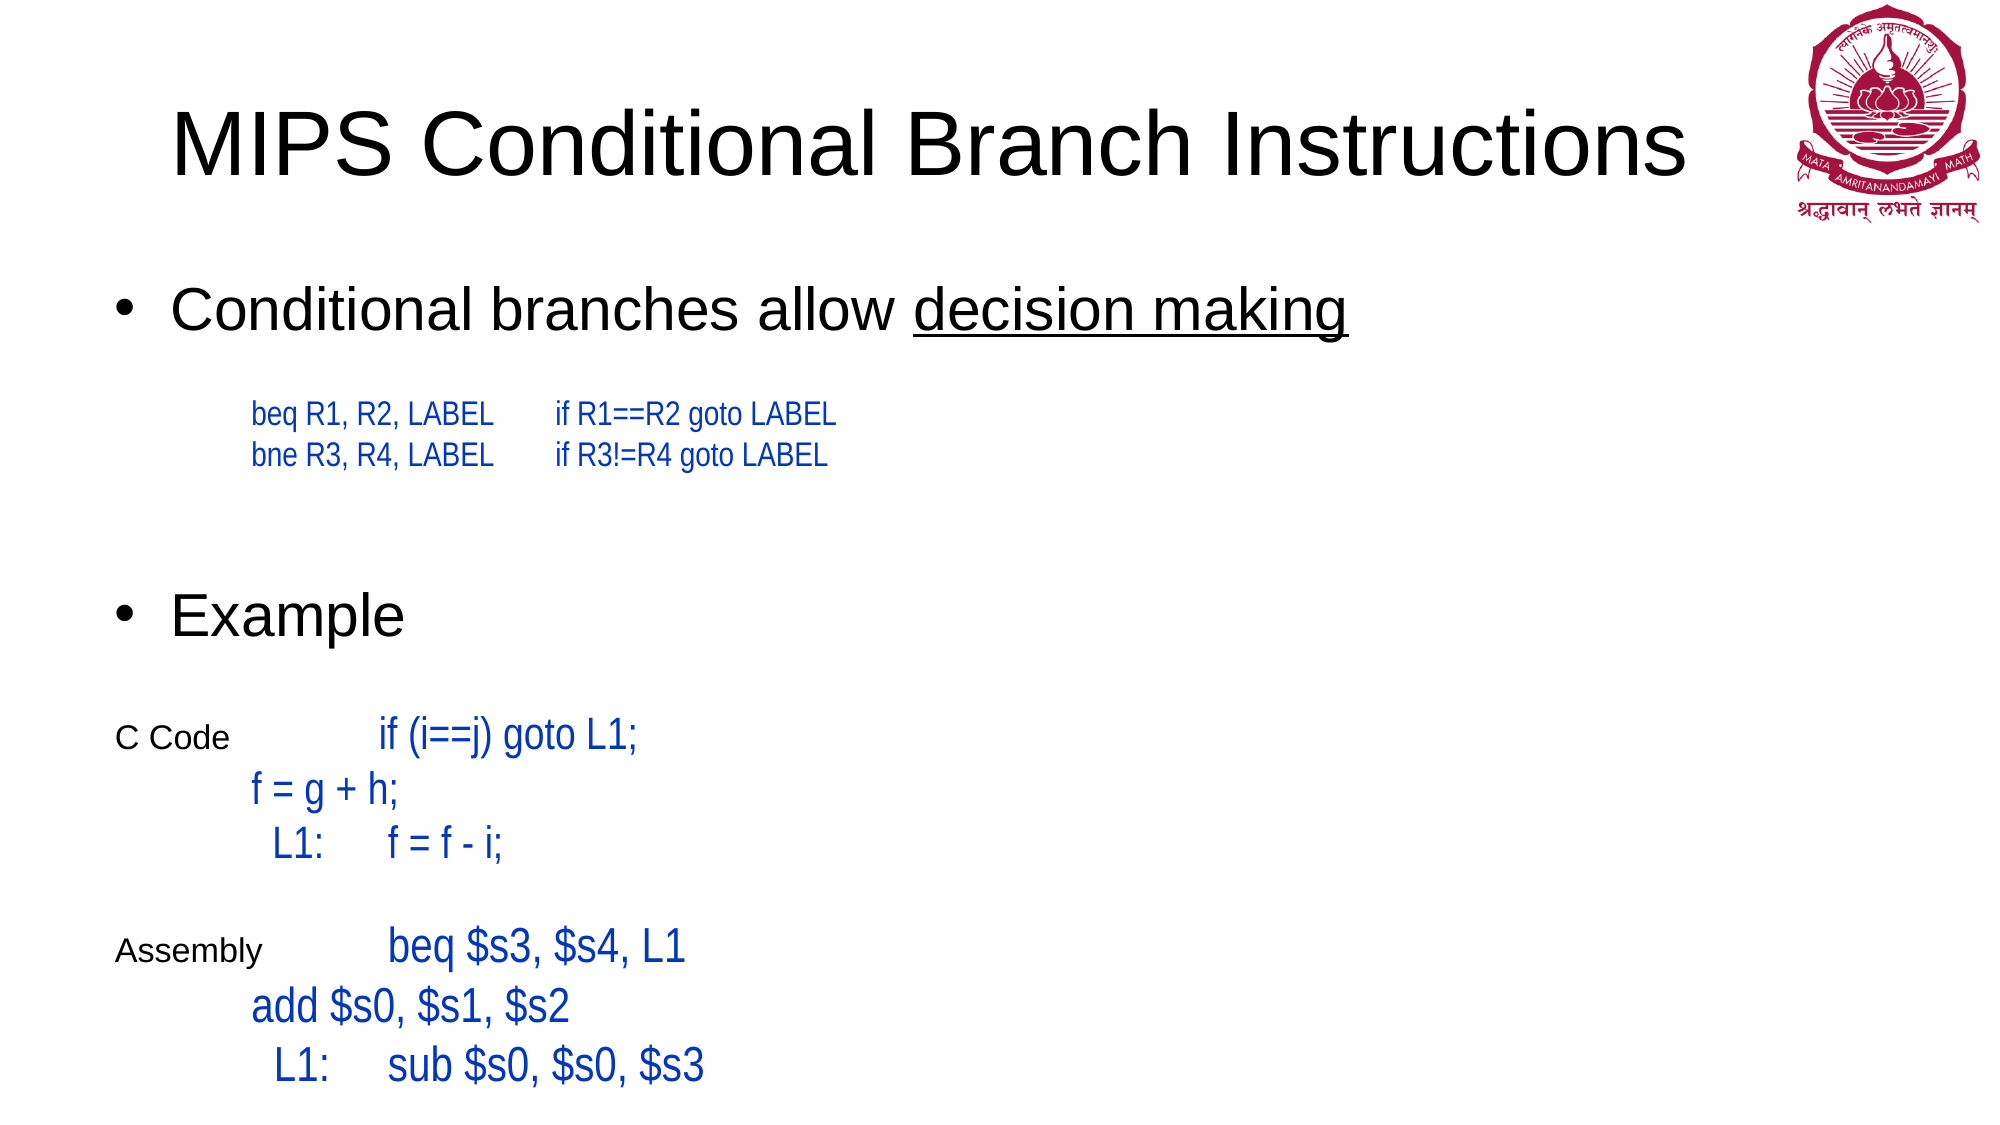

# MIPS Conditional Branch Instructions
Conditional branches allow decision making
	beq R1, R2, LABEL	    if R1==R2 goto LABEL
	bne R3, R4, LABEL	    if R3!=R4 goto LABEL
Example
C Code	          if (i==j) goto L1;
		f = g + h;
	  L1:	f = f - i;
Assembly	beq $s3, $s4, L1
		add $s0, $s1, $s2
	  L1:	sub $s0, $s0, $s3